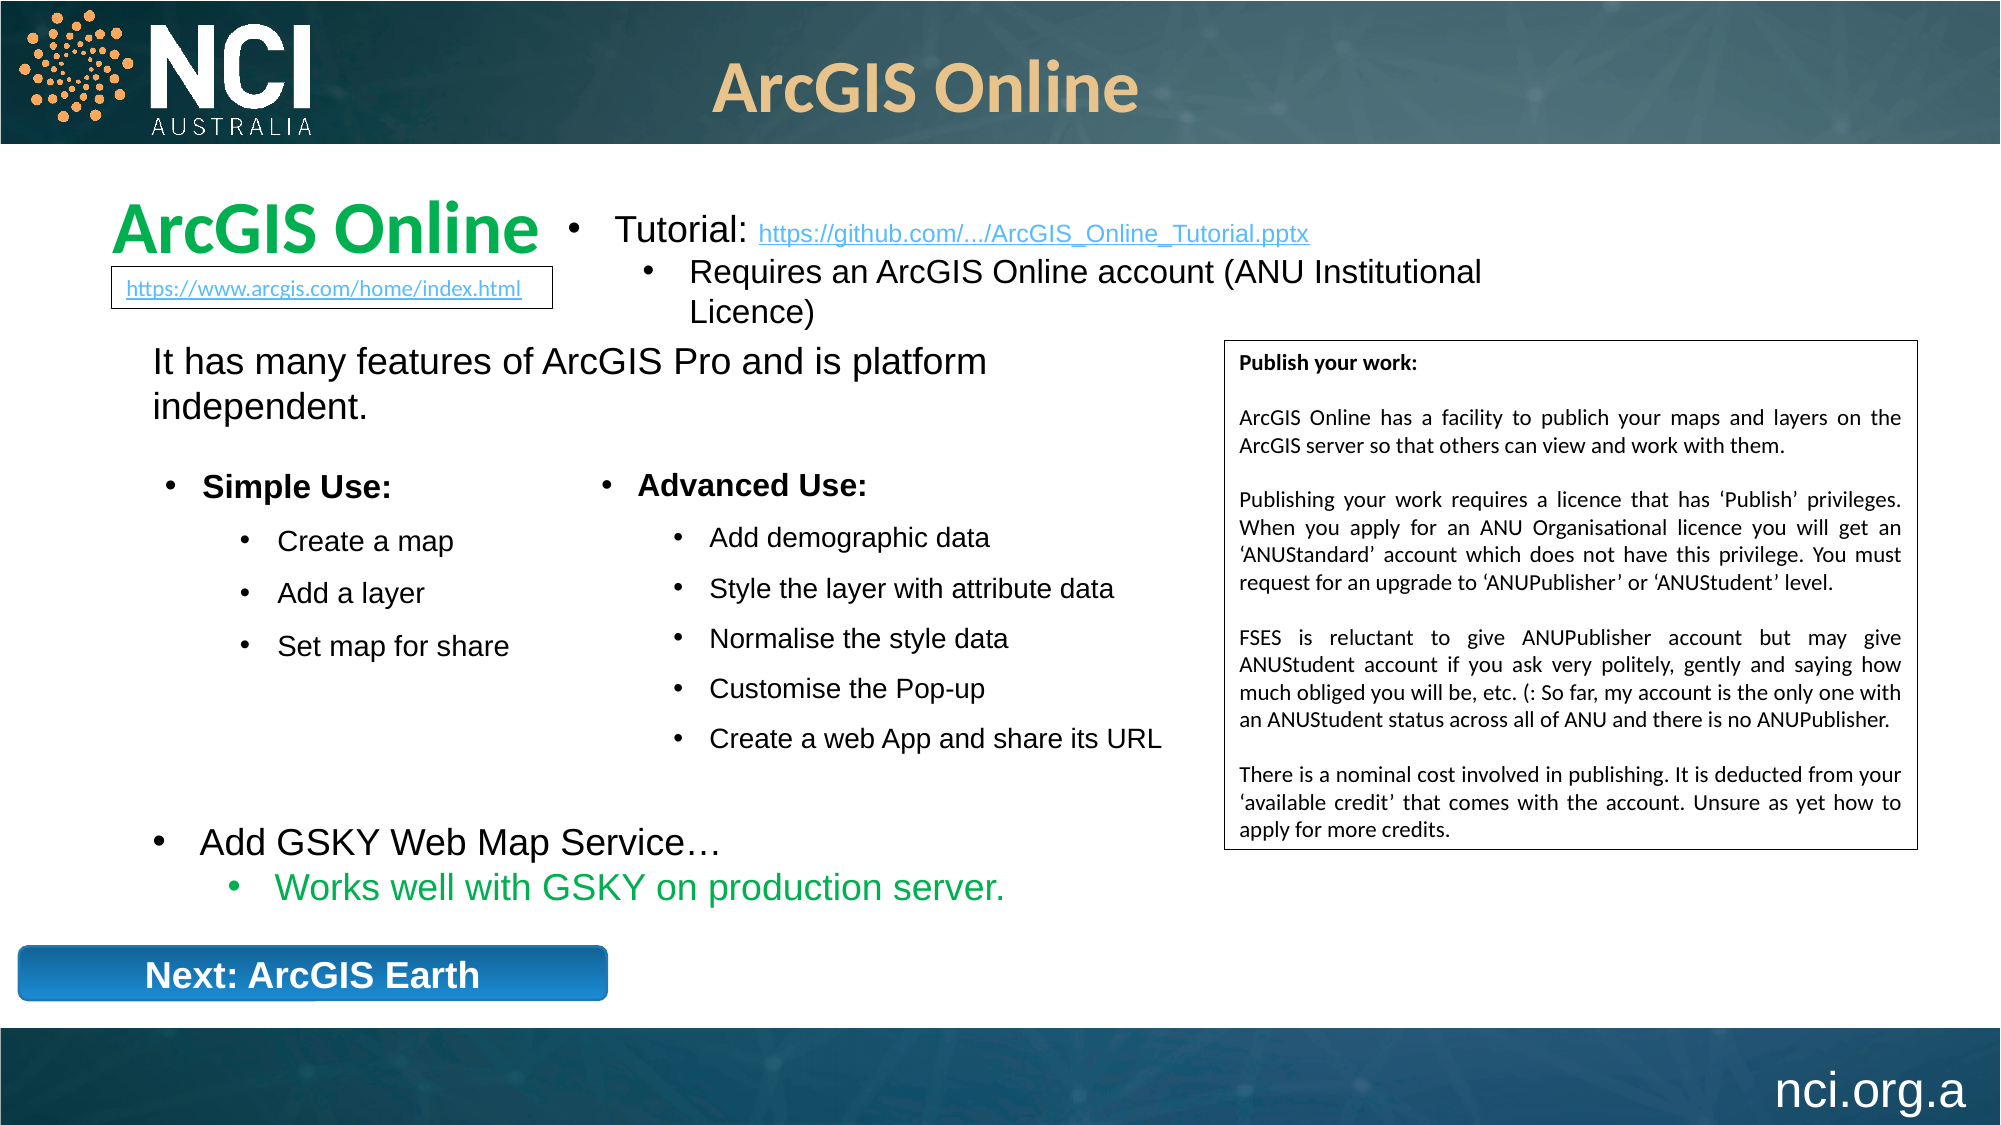

ArcGIS Online
ArcGIS Online
Tutorial: https://github.com/.../ArcGIS_Online_Tutorial.pptx
Requires an ArcGIS Online account (ANU Institutional Licence)
https://www.arcgis.com/home/index.html
It has many features of ArcGIS Pro and is platform independent.
Publish your work:

ArcGIS Online has a facility to publich your maps and layers on the ArcGIS server so that others can view and work with them.

Publishing your work requires a licence that has ‘Publish’ privileges. When you apply for an ANU Organisational licence you will get an ‘ANUStandard’ account which does not have this privilege. You must request for an upgrade to ‘ANUPublisher’ or ‘ANUStudent’ level.

FSES is reluctant to give ANUPublisher account but may give ANUStudent account if you ask very politely, gently and saying how much obliged you will be, etc. (: So far, my account is the only one with an ANUStudent status across all of ANU and there is no ANUPublisher.

There is a nominal cost involved in publishing. It is deducted from your ‘available credit’ that comes with the account. Unsure as yet how to apply for more credits.
Simple Use:
Create a map
Add a layer
Set map for share
Advanced Use:
Add demographic data
Style the layer with attribute data
Normalise the style data
Customise the Pop-up
Create a web App and share its URL
Add GSKY Web Map Service…
Works well with GSKY on production server.
Next: ArcGIS Earth